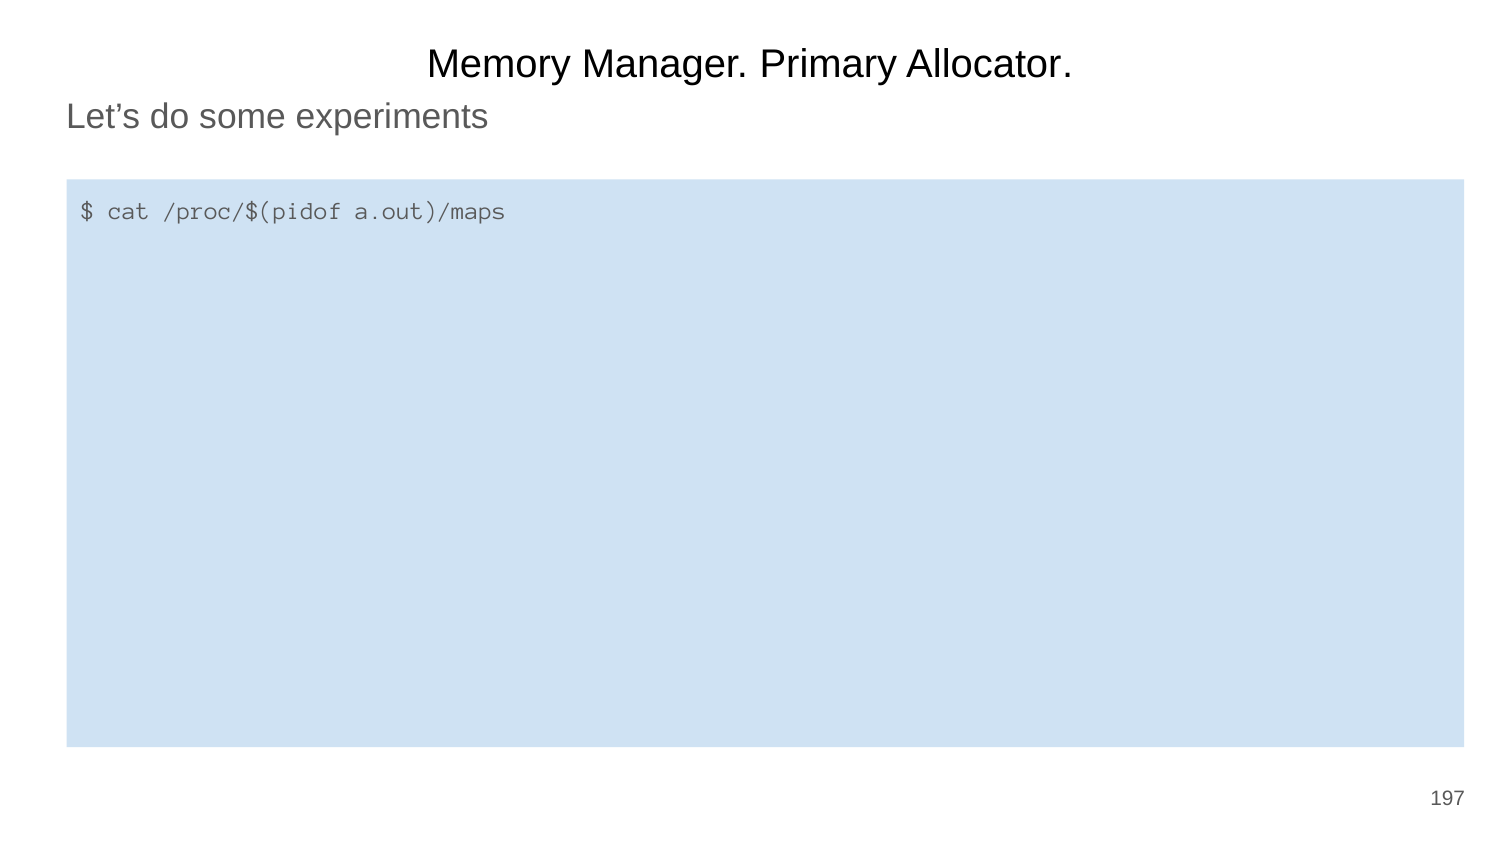

Memory Manager. Primary Allocator.
Let’s do some experiments

$ cat /proc/$(pidof a.out)/maps

197